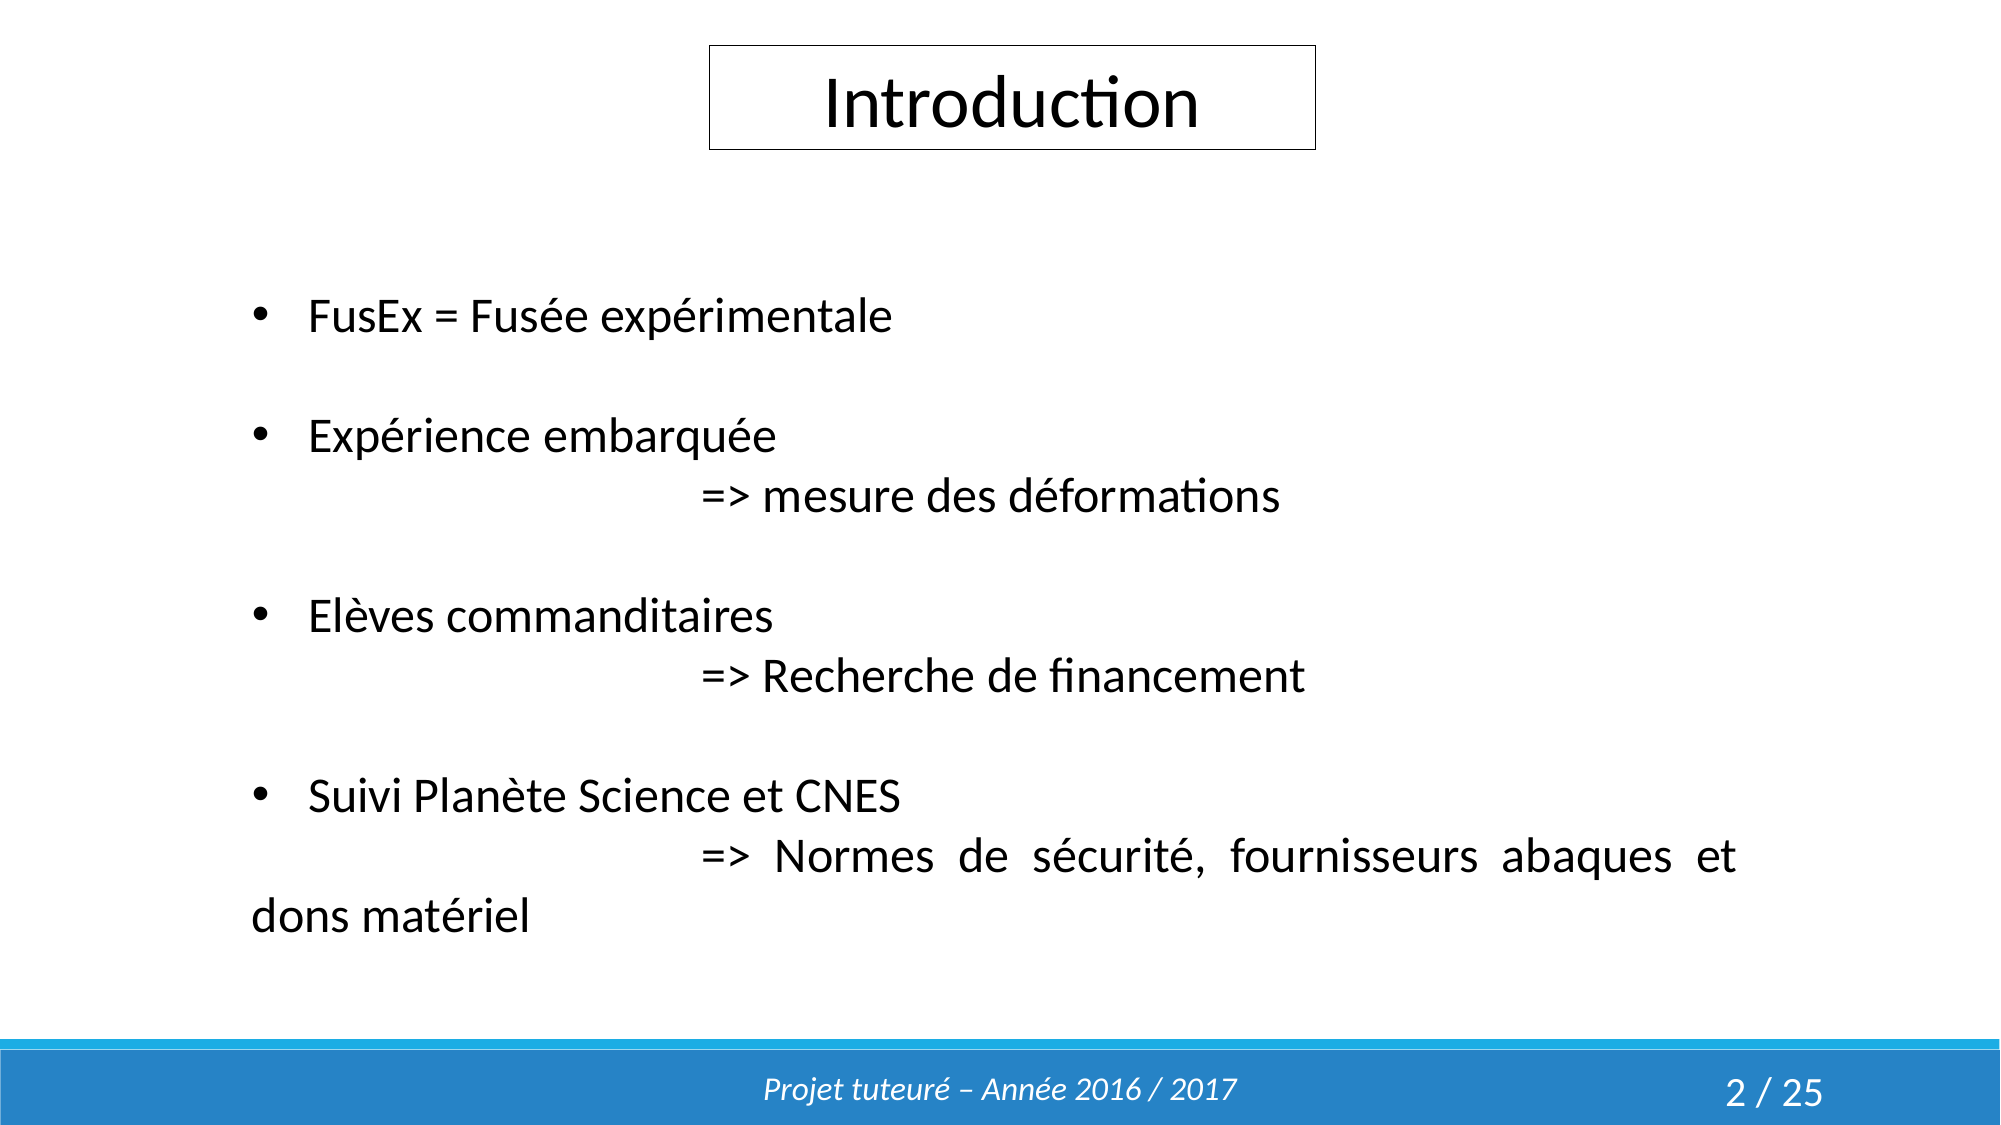

Introduction
FusEx = Fusée expérimentale

Expérience embarquée
			=> mesure des déformations

Elèves commanditaires
			=> Recherche de financement

Suivi Planète Science et CNES
			=> Normes de sécurité, fournisseurs abaques et dons matériel
Projet tuteuré – Année 2016 / 2017
2 / 25